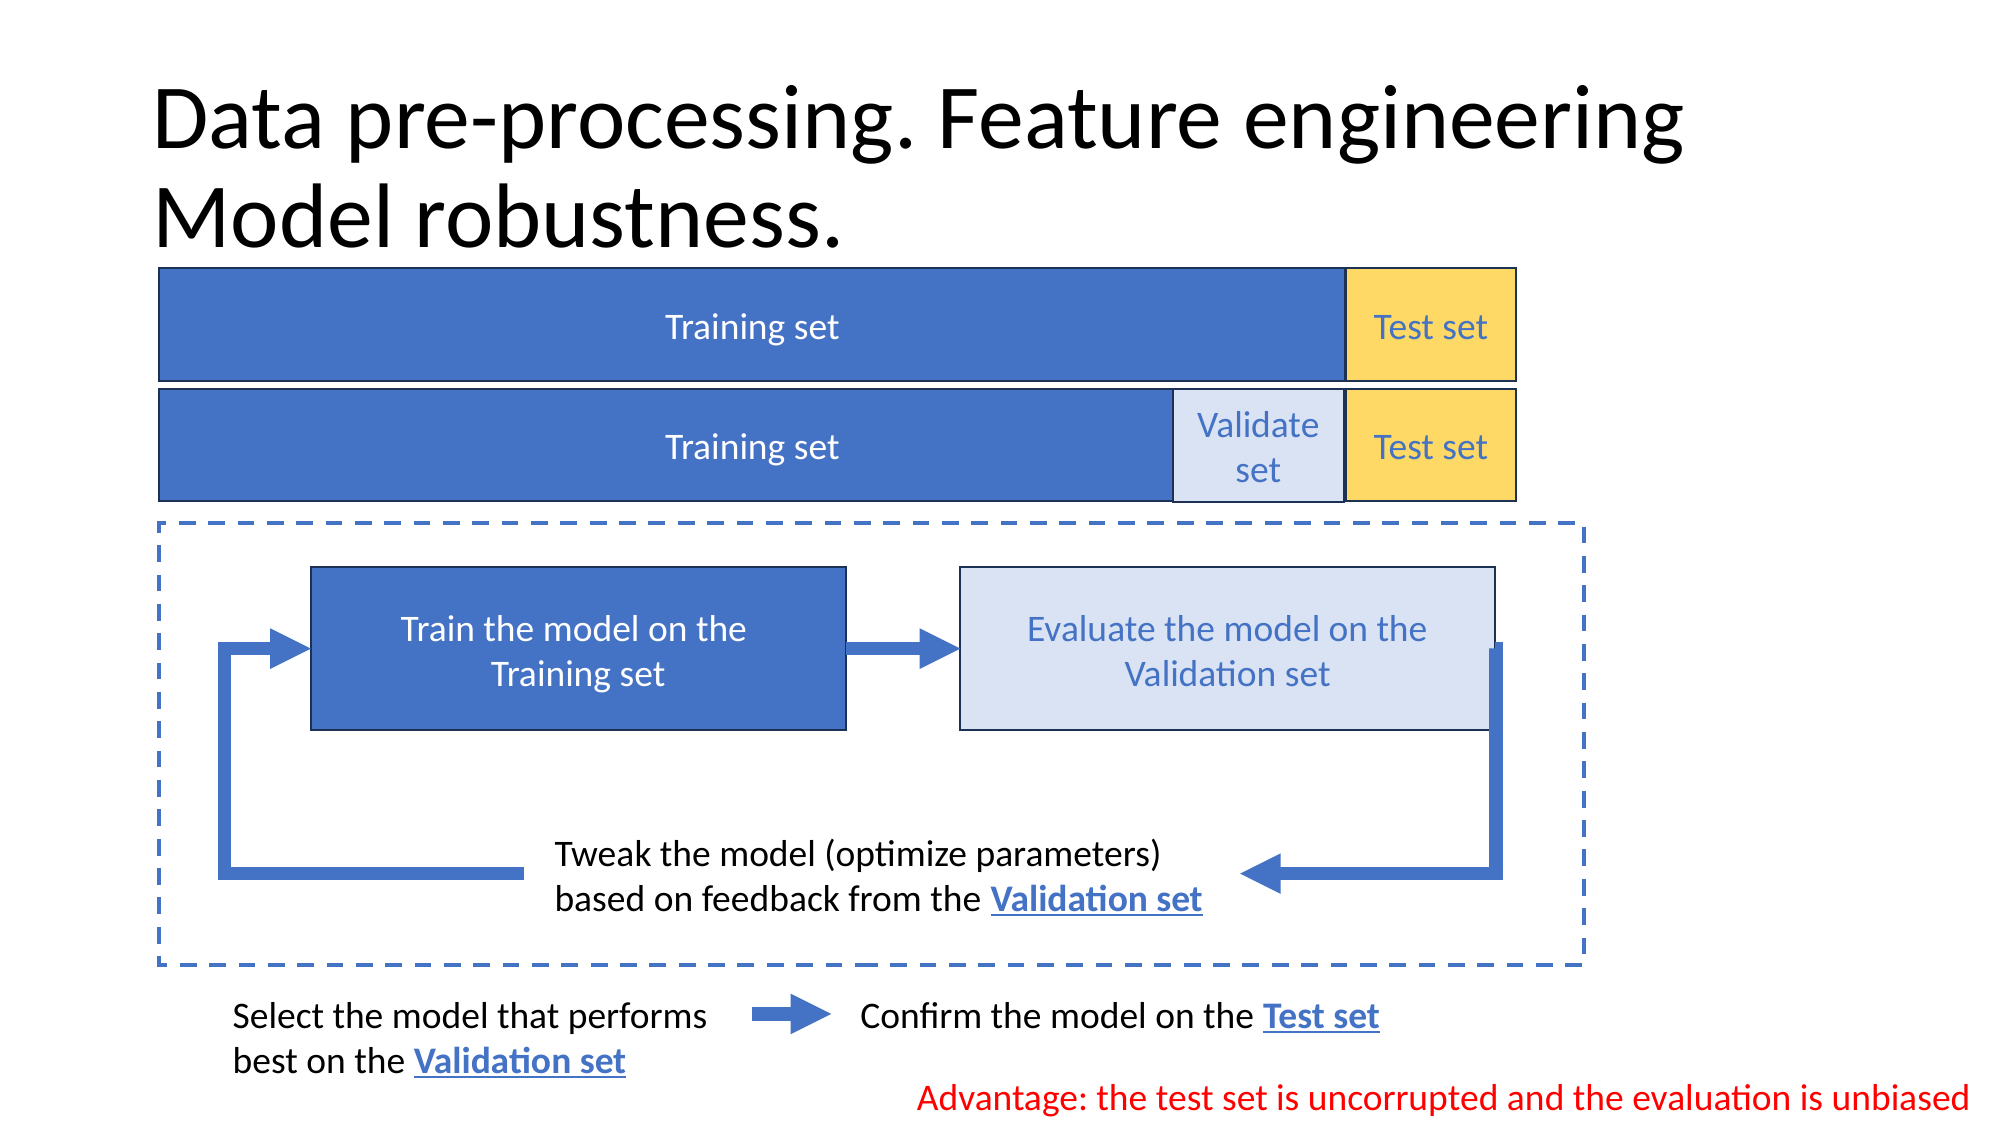

# Data pre-processing. Feature engineering Model robustness.
Test set
Training set
Test set
Training set
Validate set

Evaluate the model on the
Validation set
Train the model on the
Training set
Tweak the model (optimize parameters) based on feedback from the Validation set
Confirm the model on the Test set
Select the model that performs best on the Validation set
Advantage: the test set is uncorrupted and the evaluation is unbiased